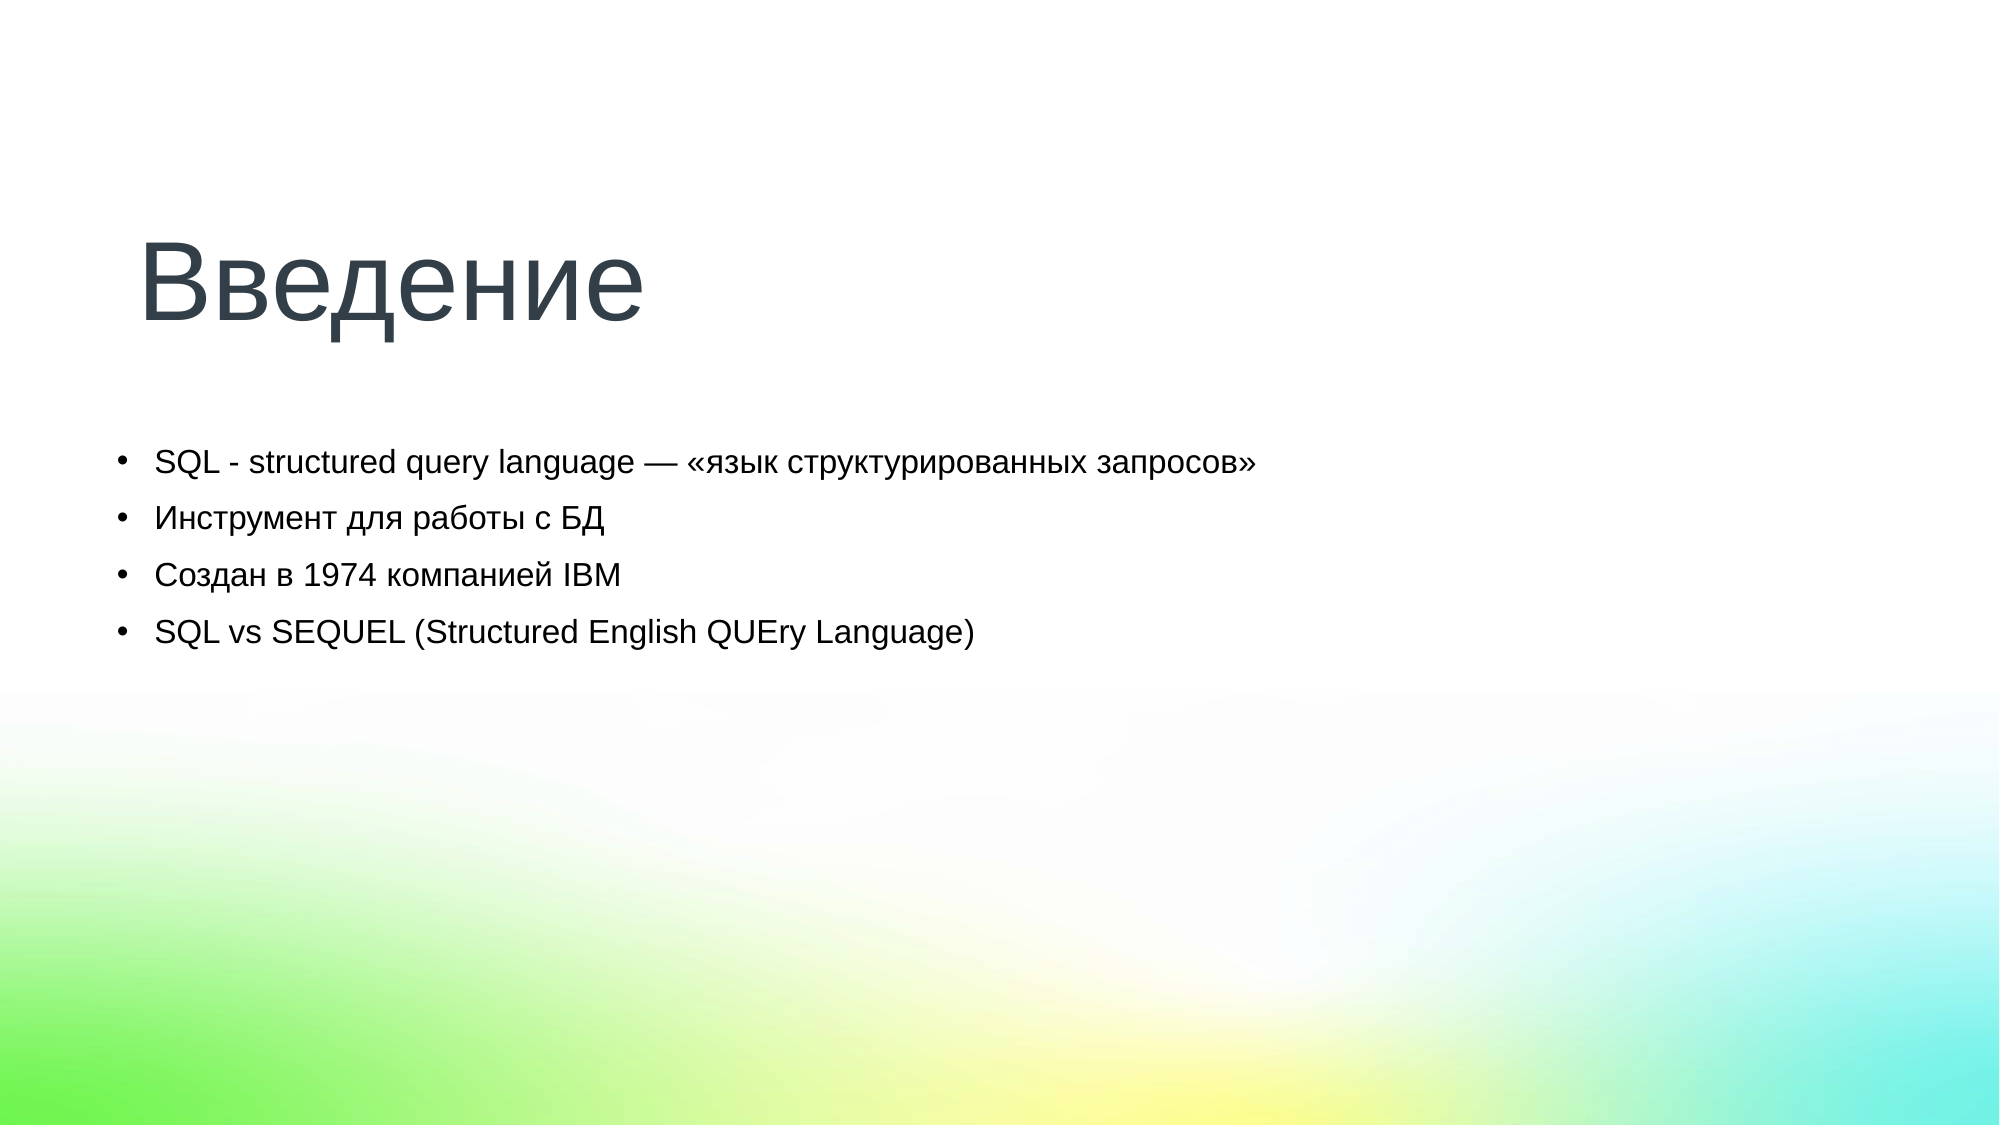

Введение
SQL - structured query language — «язык структурированных запросов»
Инструмент для работы с БД
Создан в 1974 компанией IBM
SQL vs SEQUEL (Structured English QUEry Language)